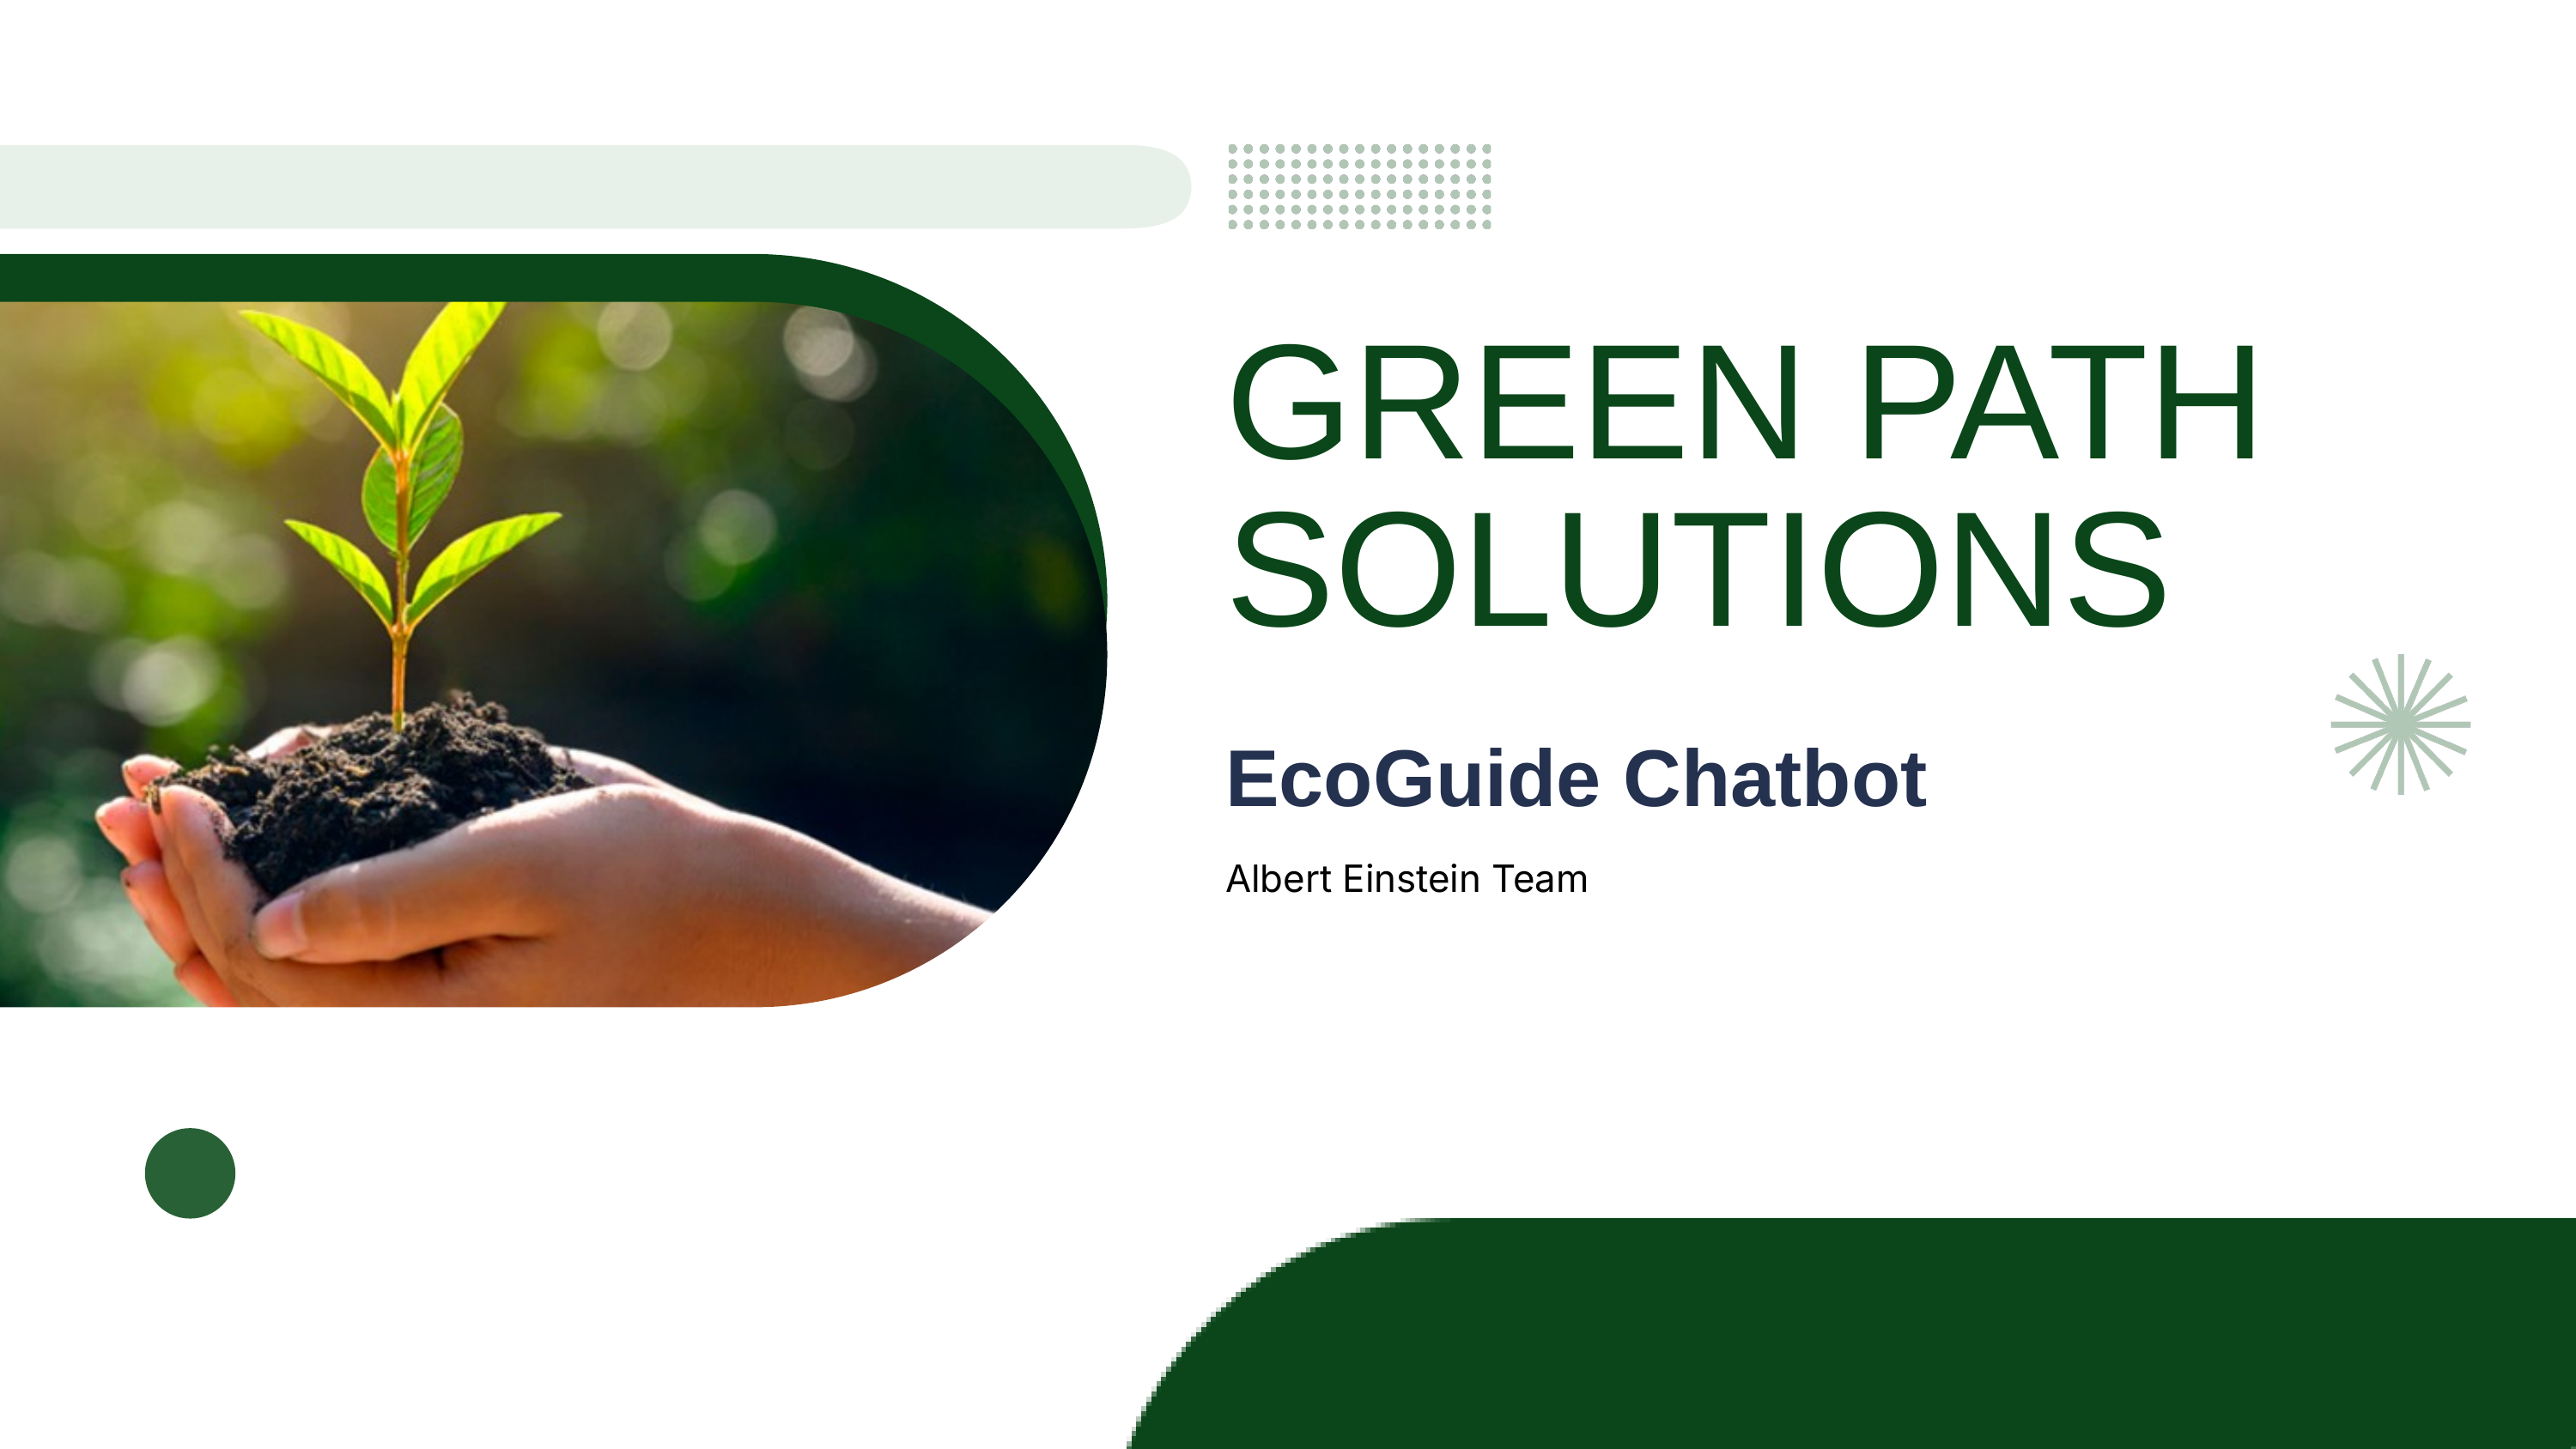

GREEN PATH SOLUTIONS

EcoGuide Chatbot
Albert Einstein Team